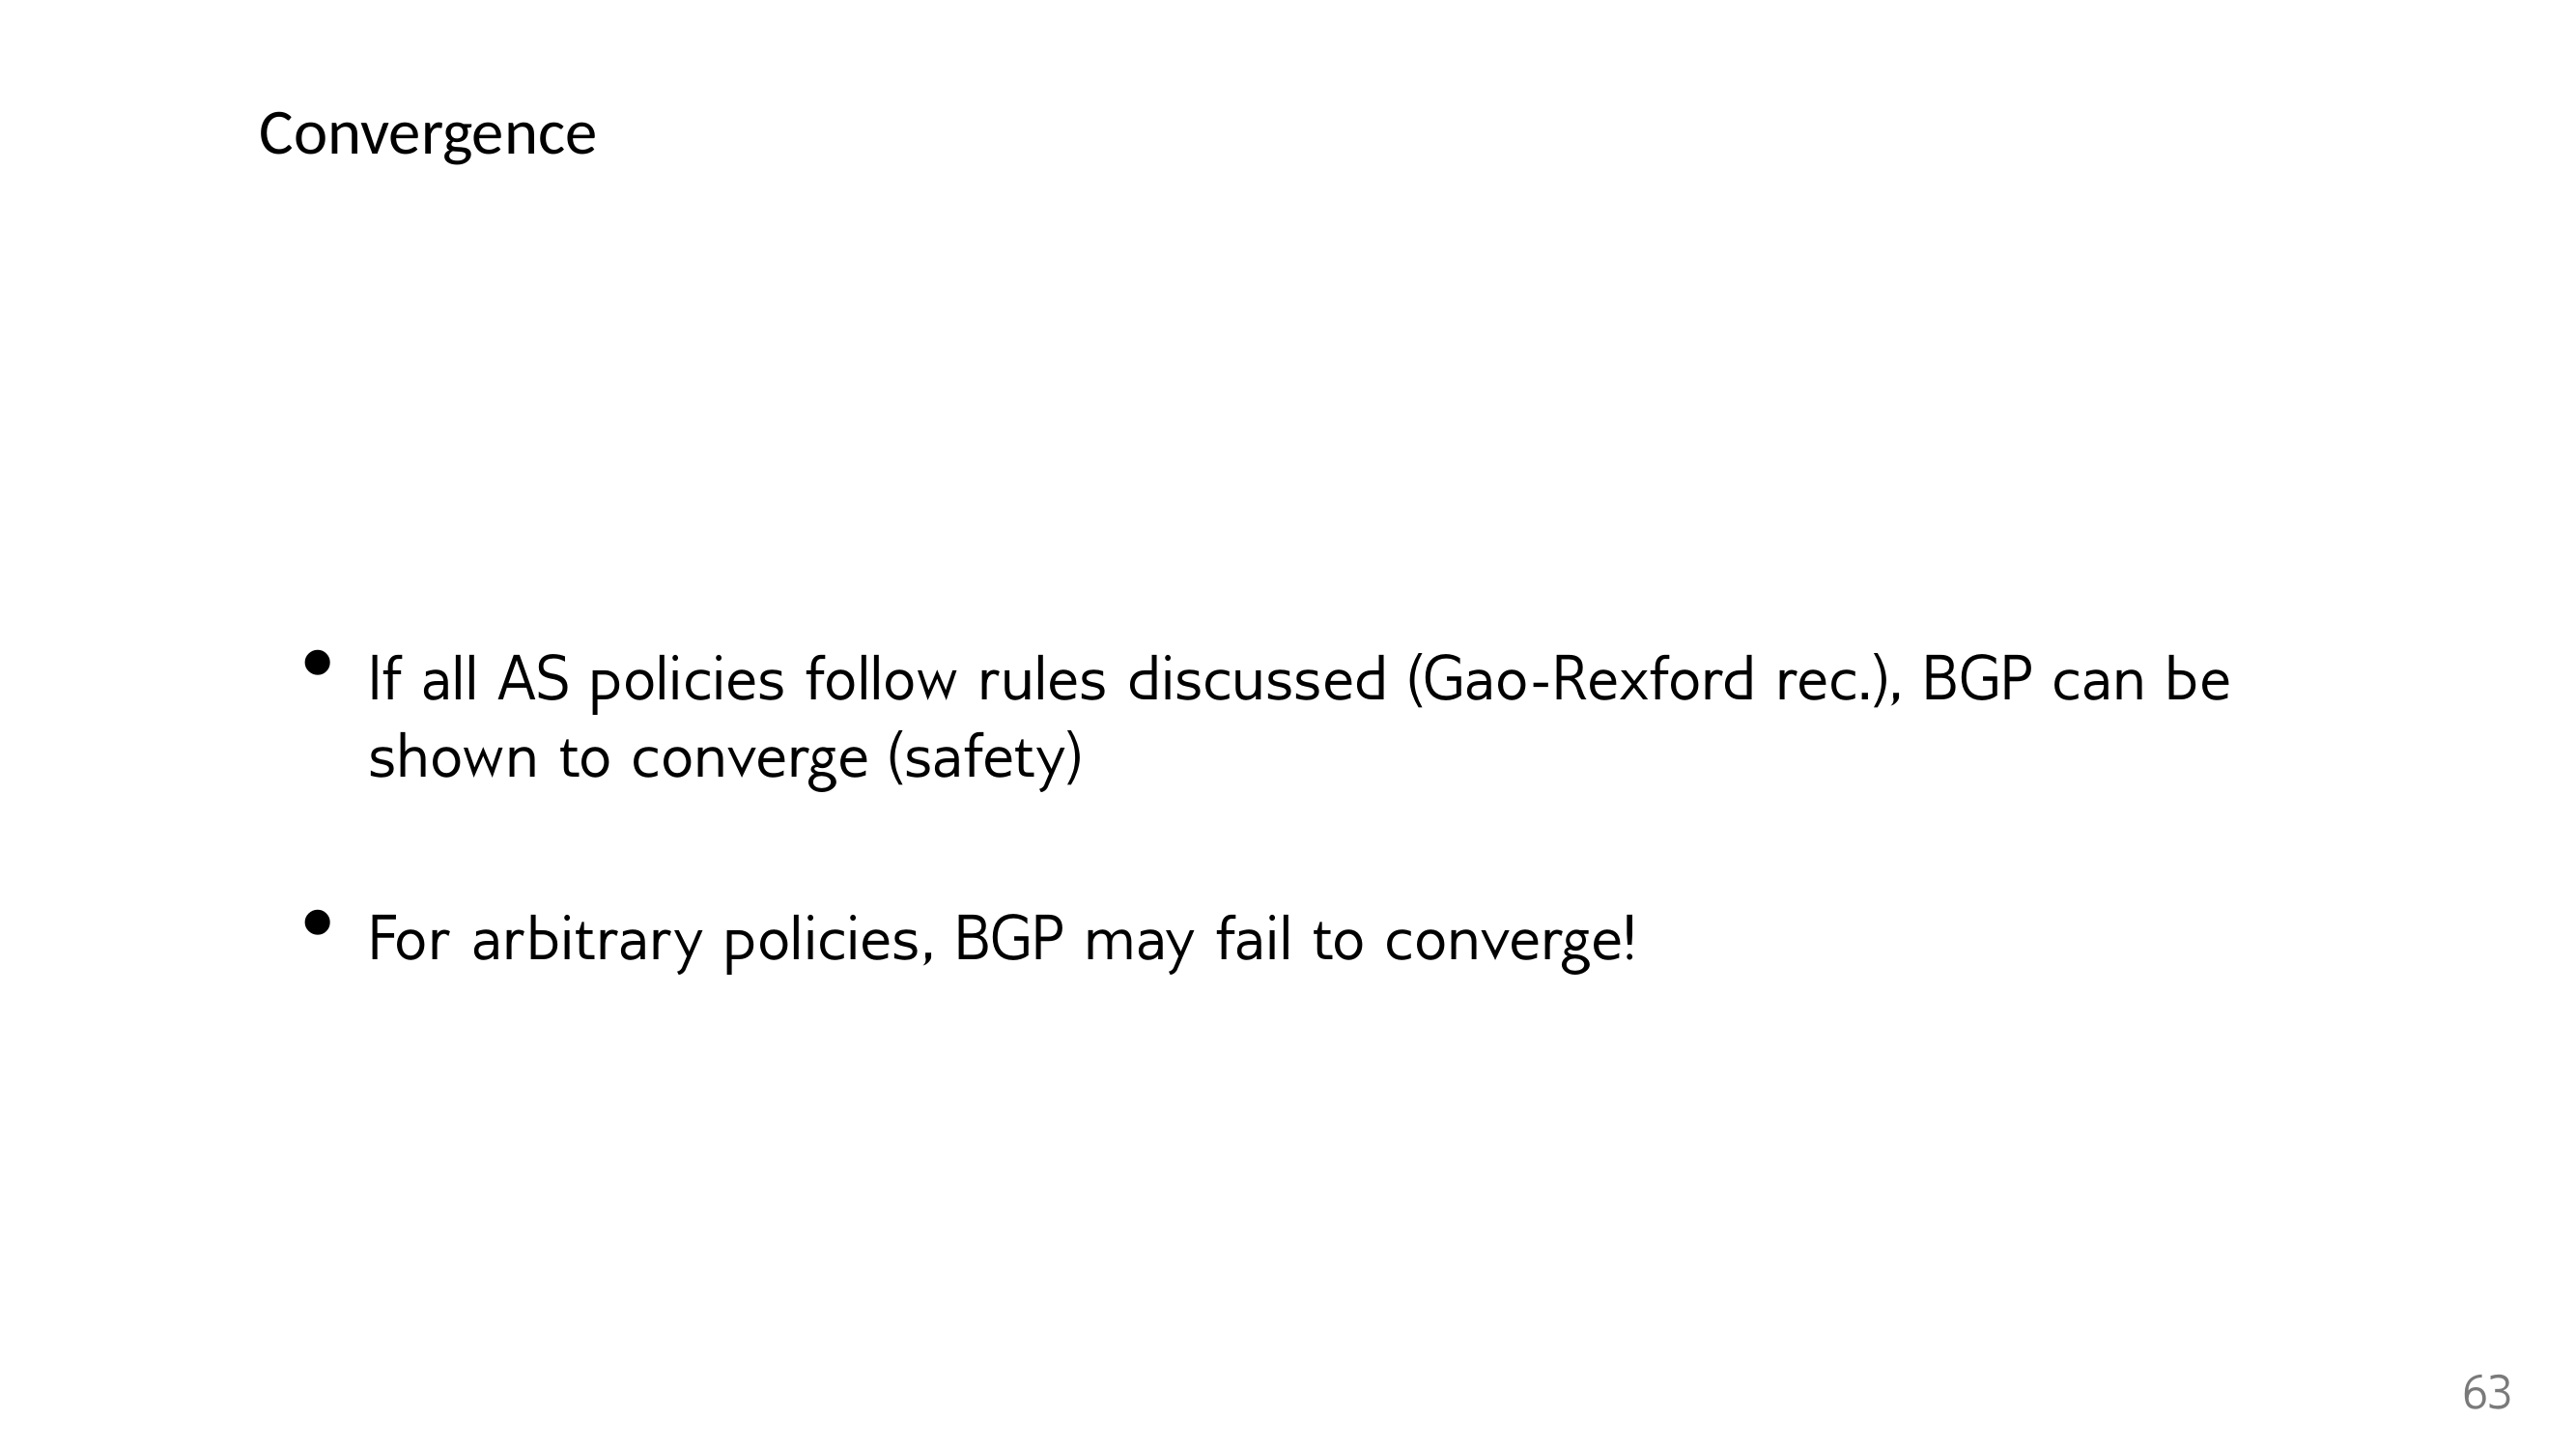

# Convergence
If all AS policies follow rules discussed (Gao-Rexford rec.), BGP can be shown to converge (safety)

For arbitrary policies, BGP may fail to converge!
63